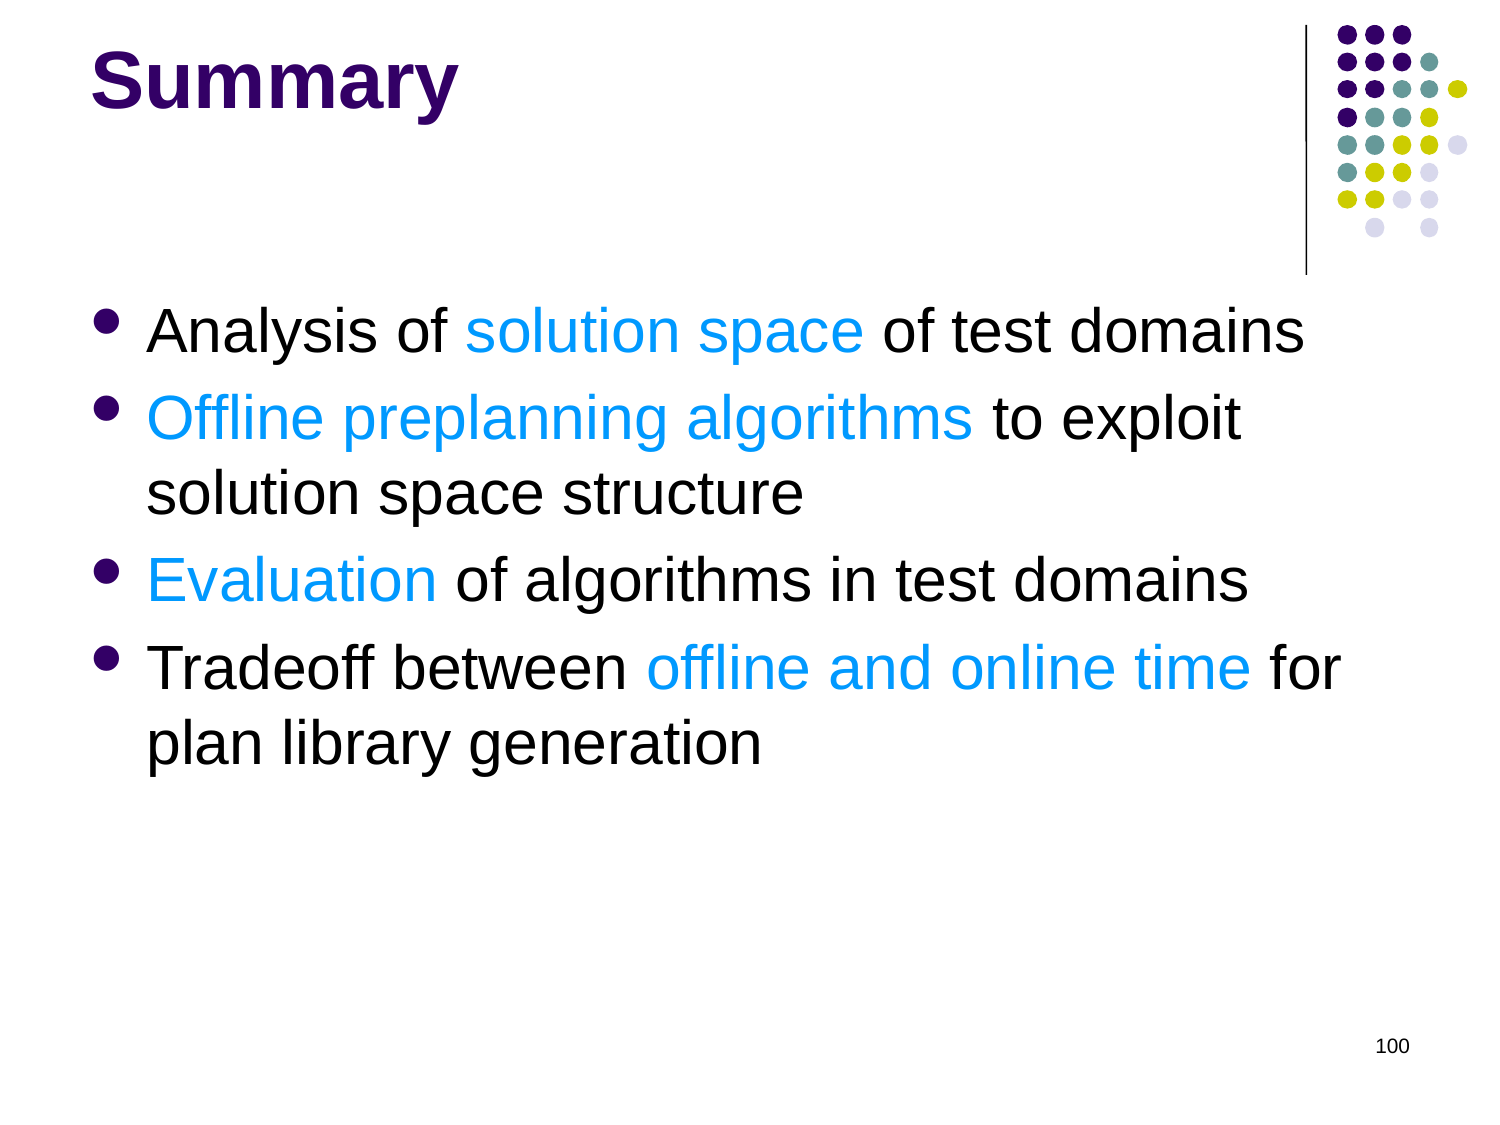

# Summary
Analysis of solution space of test domains
Offline preplanning algorithms to exploit solution space structure
Evaluation of algorithms in test domains
Tradeoff between offline and online time for plan library generation
100